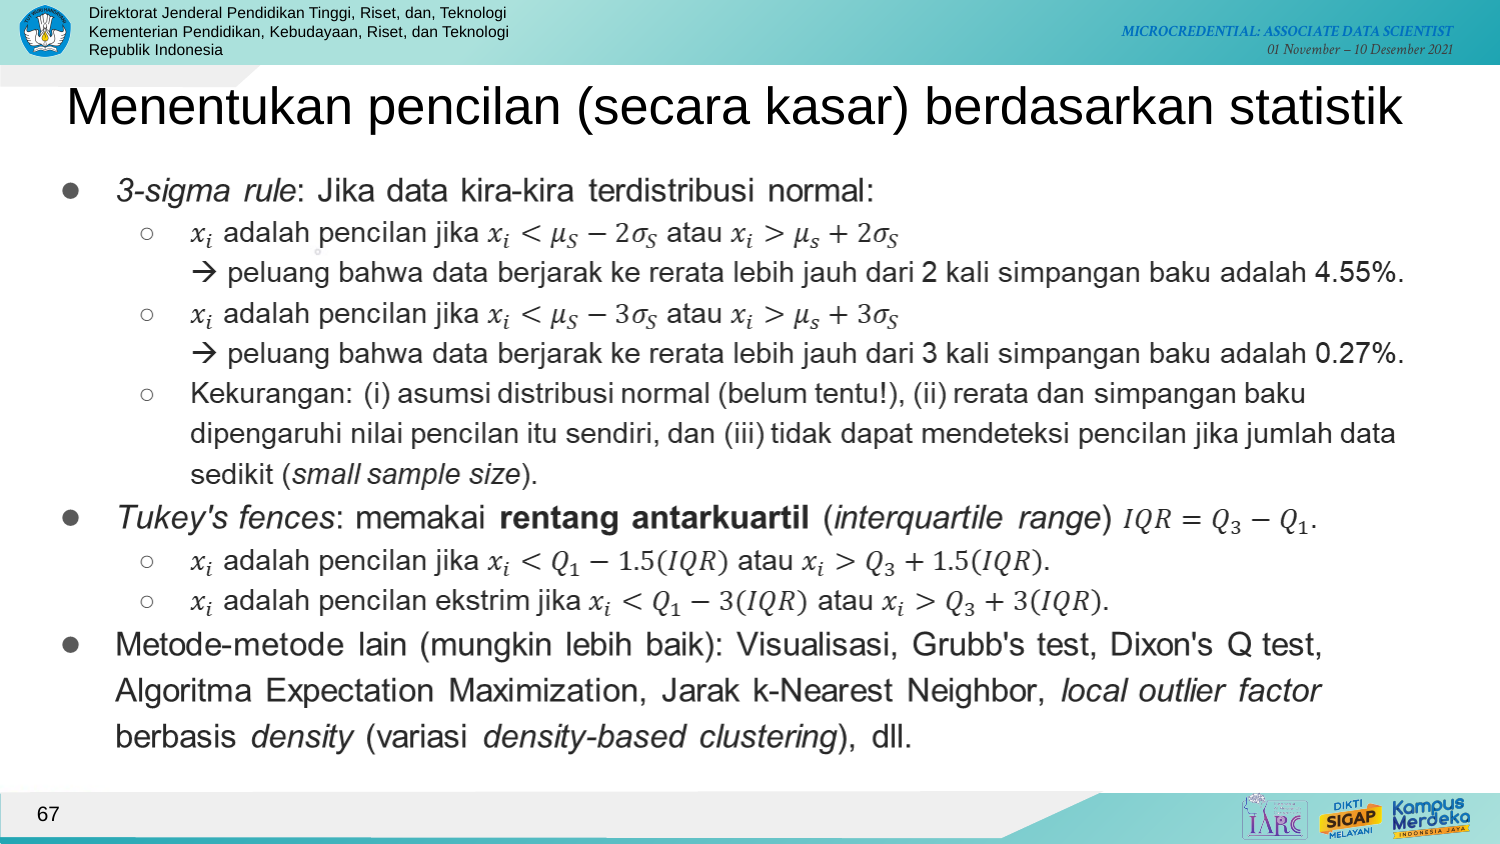

# Menentukan pencilan (secara kasar) berdasarkan statistik

67